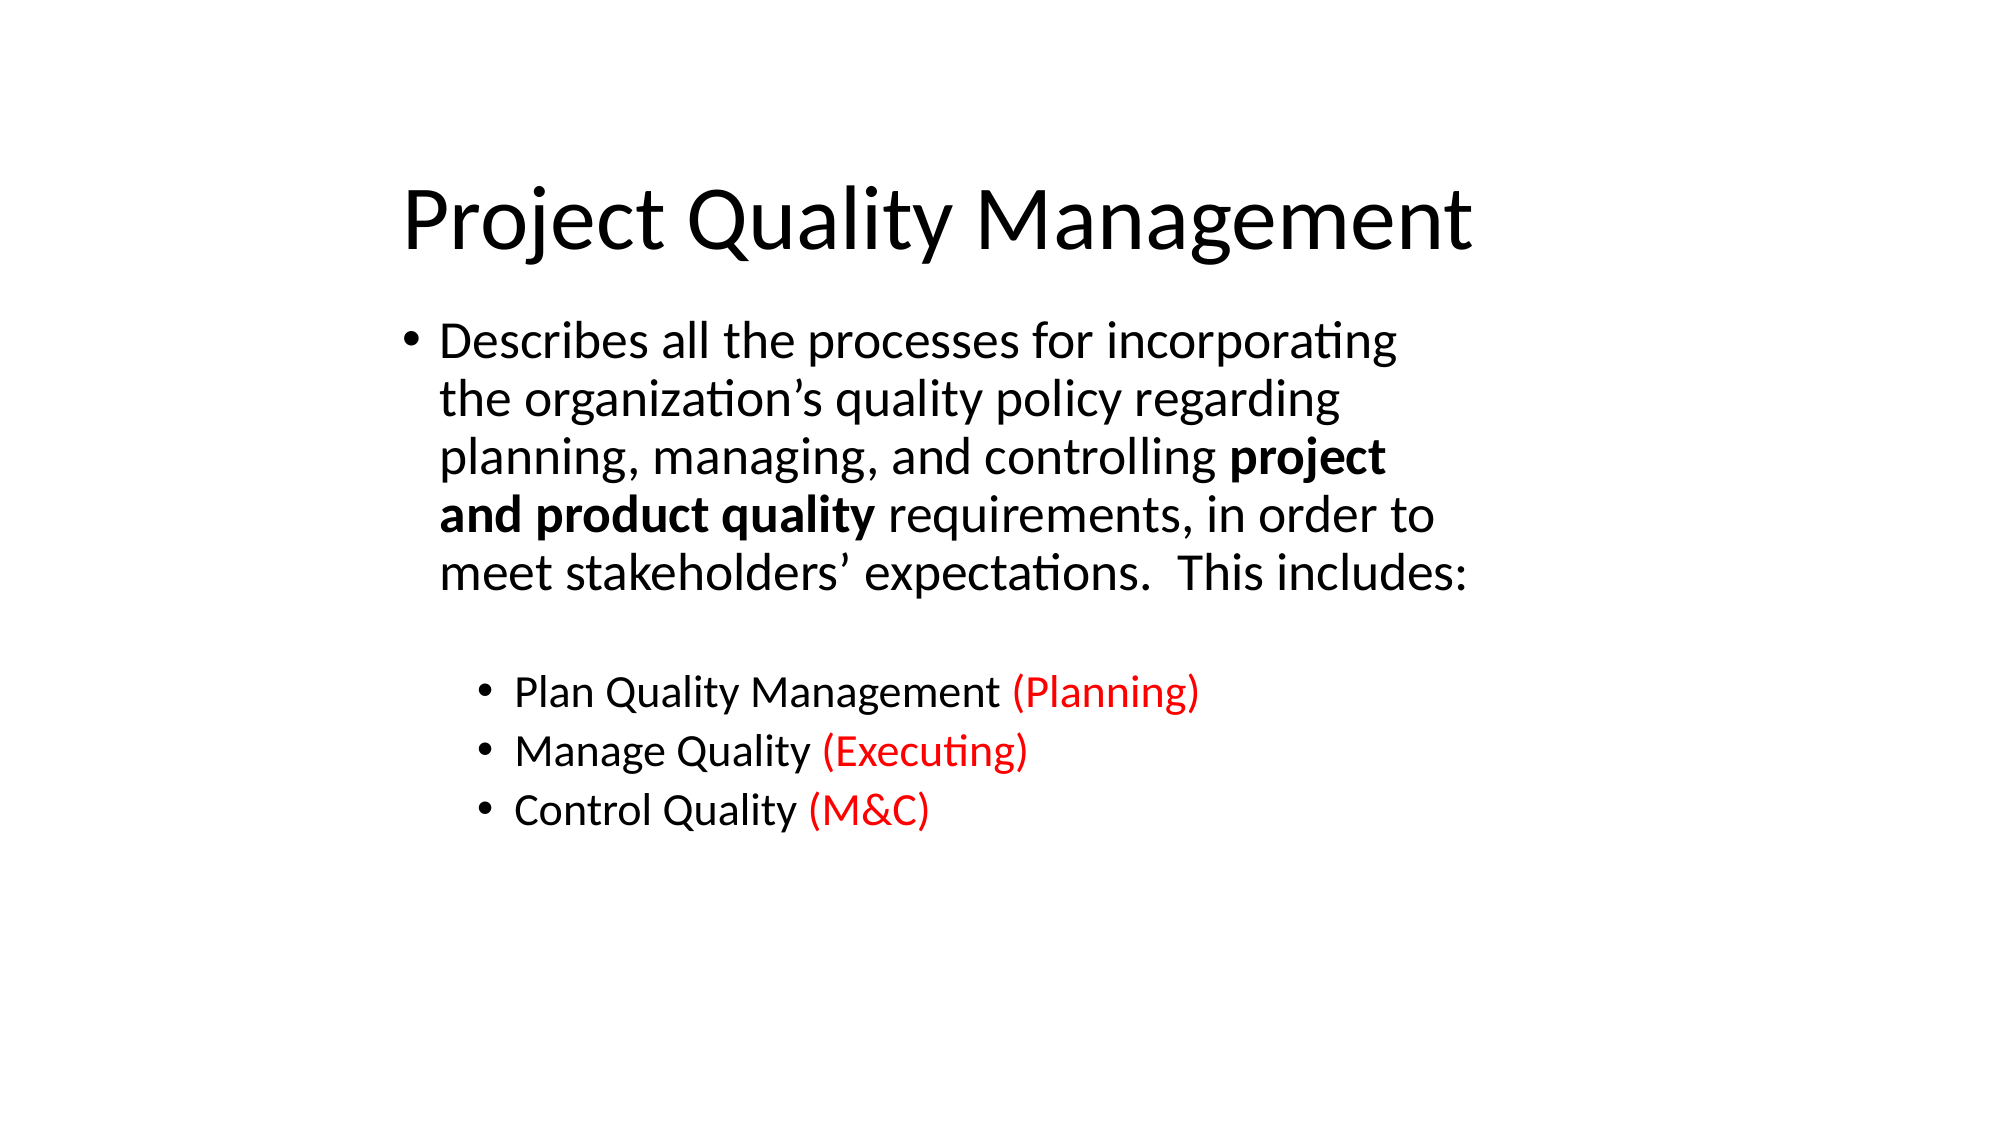

# Project Quality Management
Describes all the processes for incorporating the organization’s quality policy regarding planning, managing, and controlling project and product quality requirements, in order to meet stakeholders’ expectations.  This includes:

Plan Quality Management (Planning)
Manage Quality (Executing)
Control Quality (M&C)